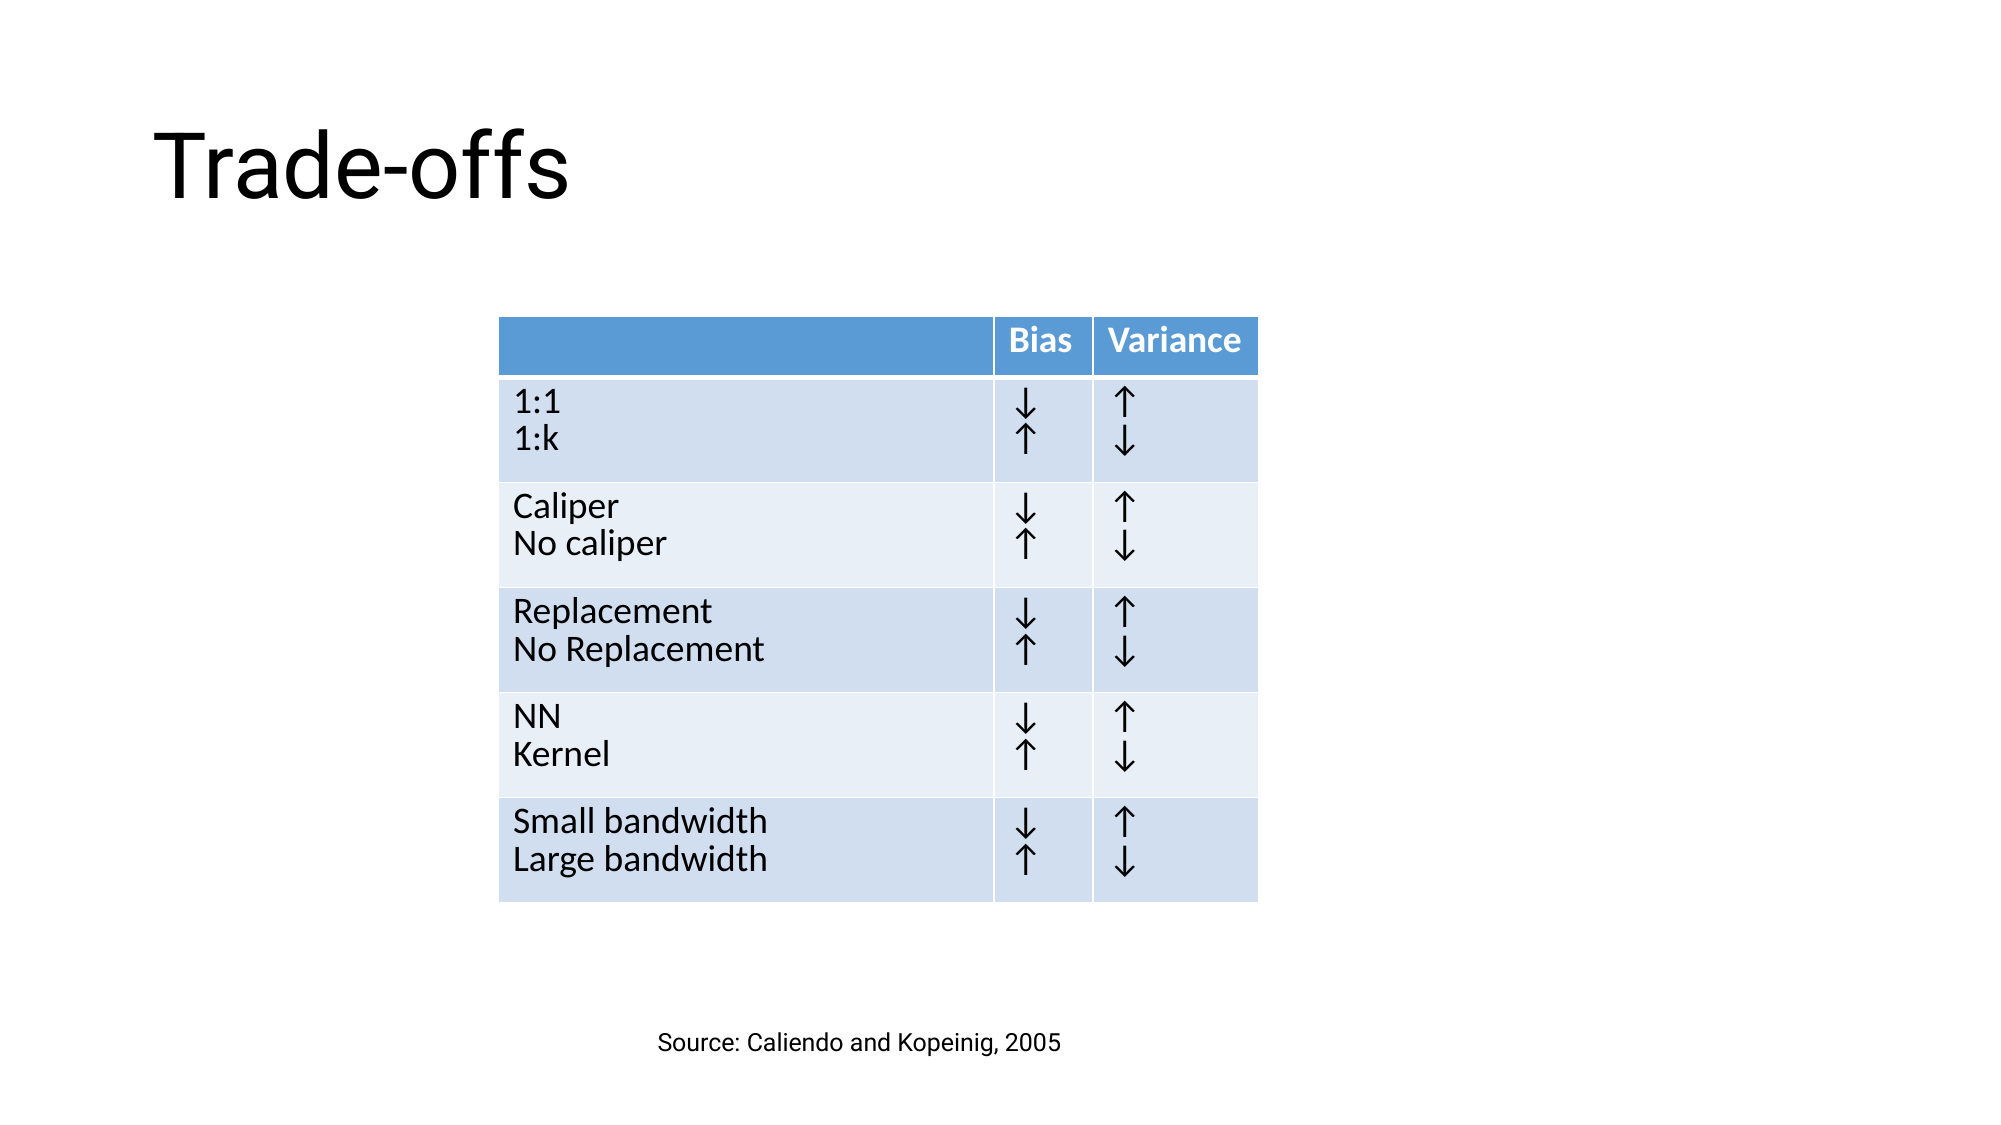

# Trade-offs
|  | Bias | Variance |
| --- | --- | --- |
| 1:1 1:k | ↓ ↑ | ↑ ↓ |
| Caliper No caliper | ↓ ↑ | ↑ ↓ |
| Replacement No Replacement | ↓ ↑ | ↑ ↓ |
| NN Kernel | ↓ ↑ | ↑ ↓ |
| Small bandwidth Large bandwidth | ↓ ↑ | ↑ ↓ |
Source: Caliendo and Kopeinig, 2005